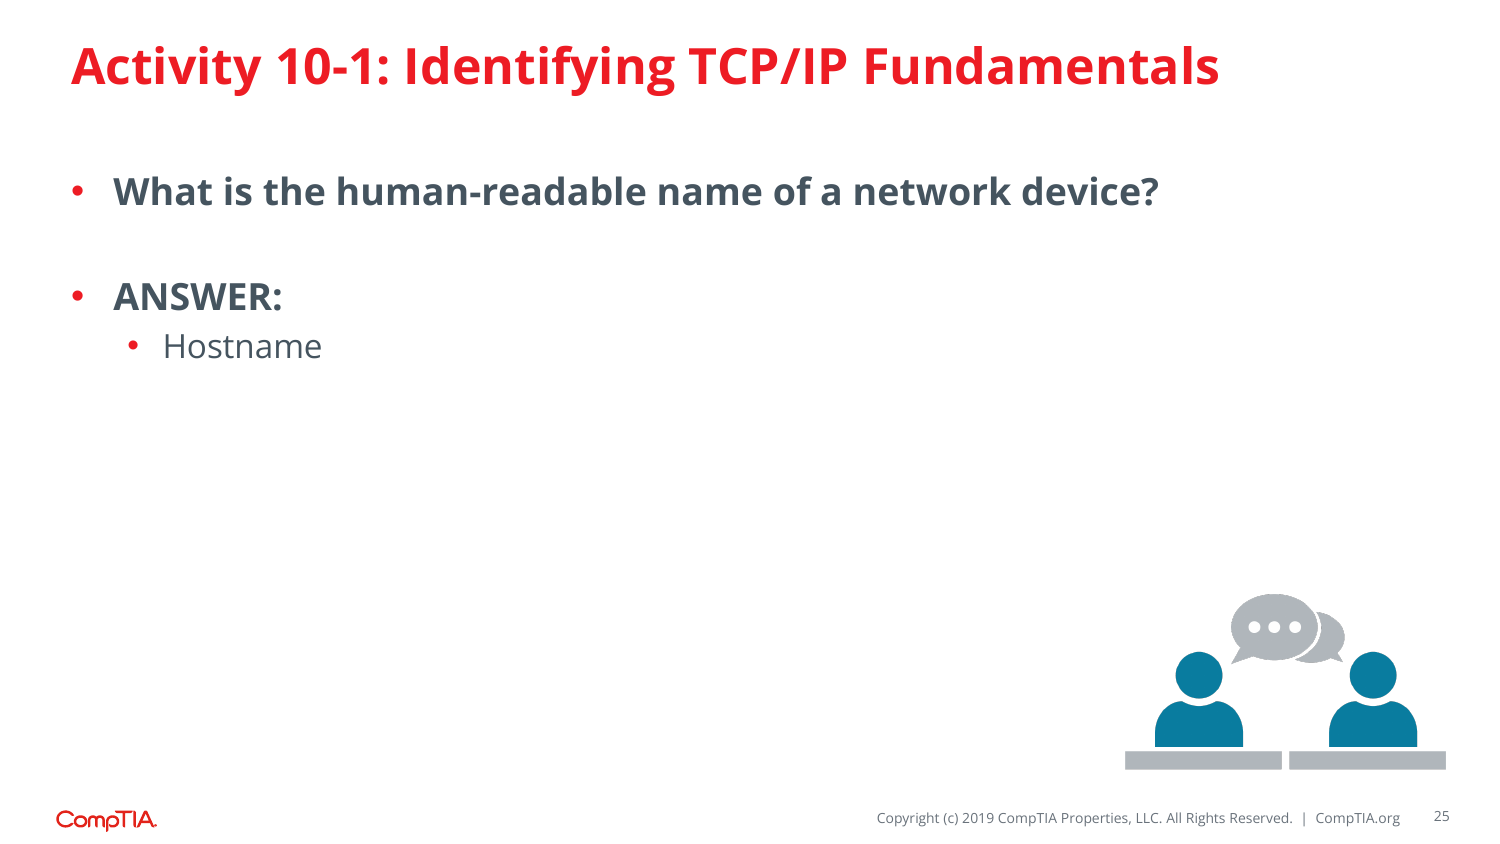

# Activity 10-1: Identifying TCP/IP Fundamentals
What is the human-readable name of a network device?

ANSWER:
Hostname

25